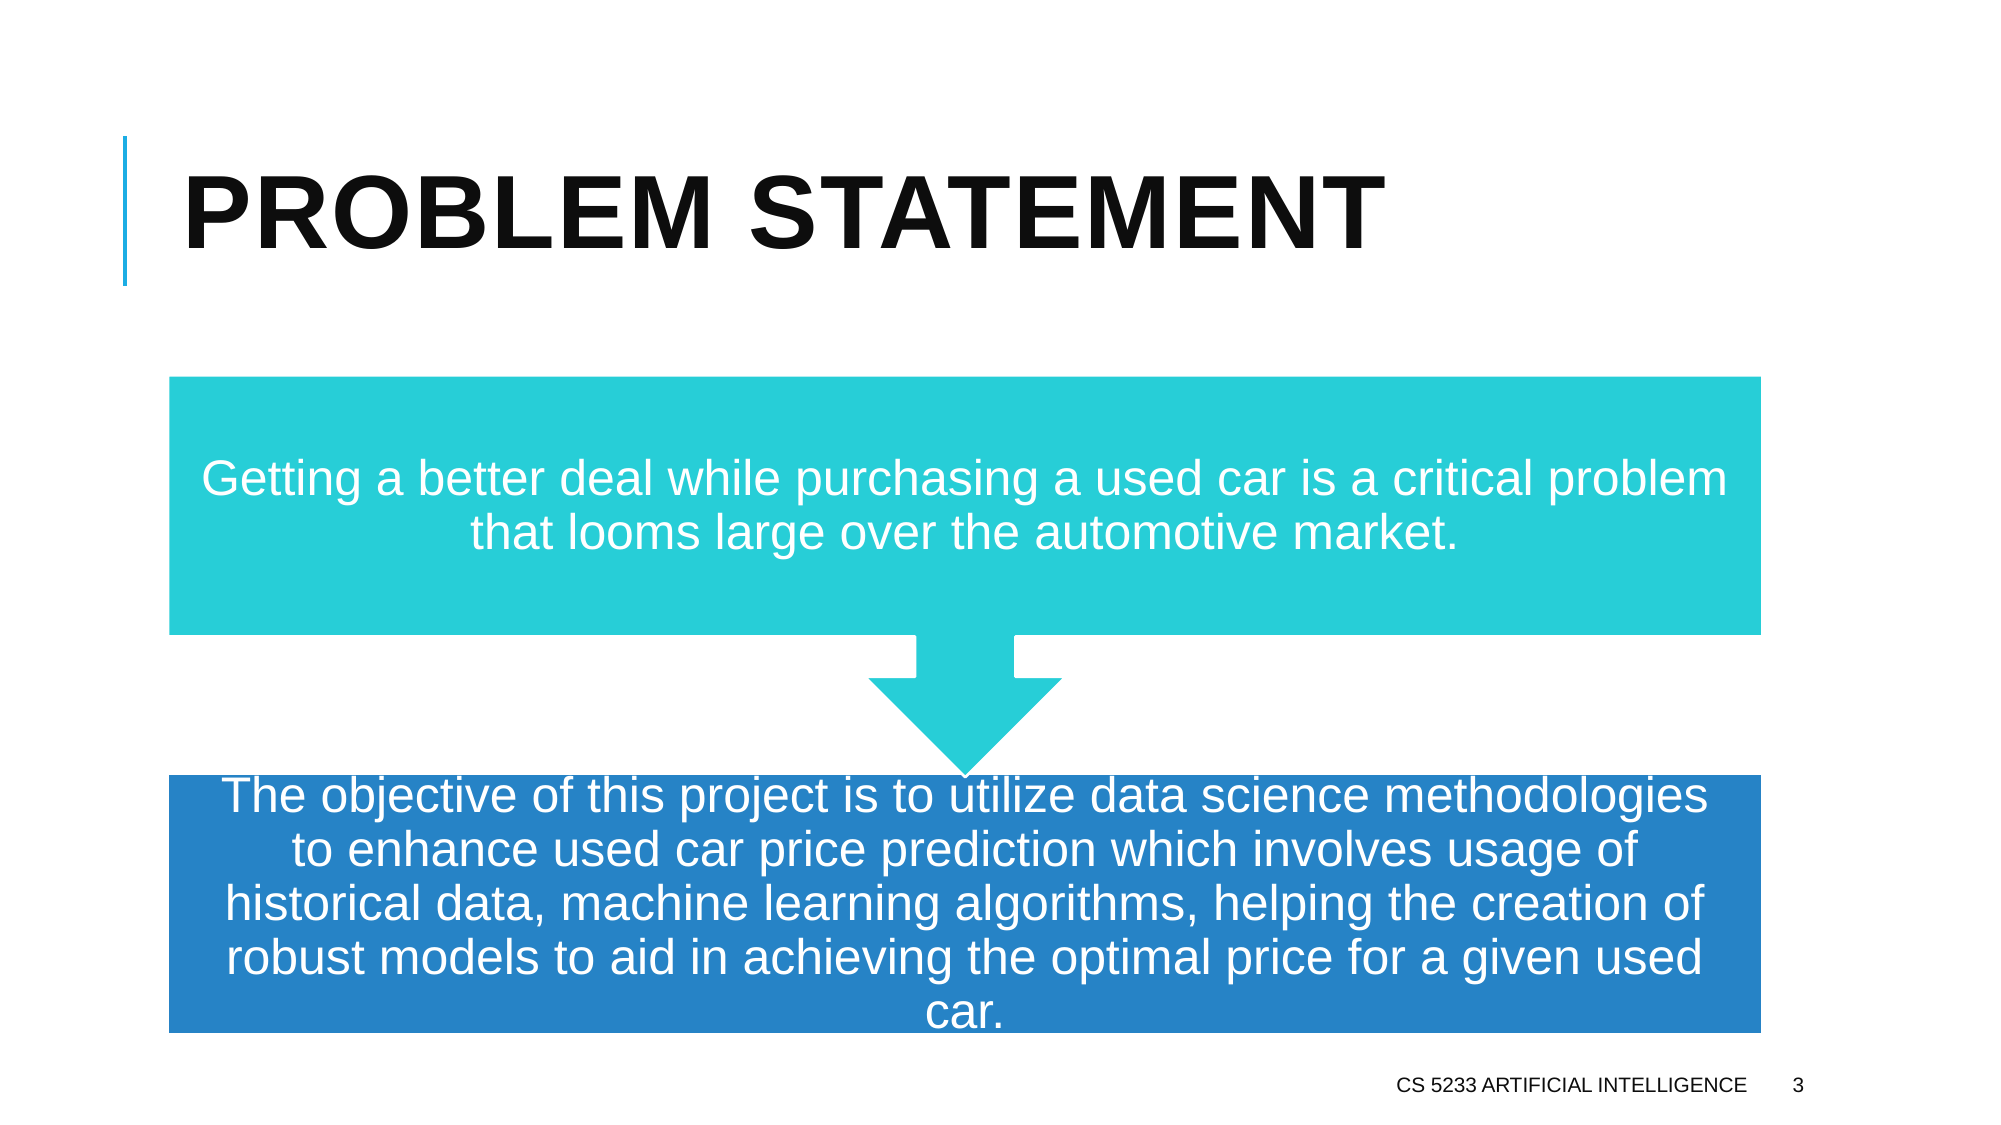

# Problem Statement
The objective of this project is to utilize data science methodologies to enhance used car price prediction which involves usage of historical data, machine learning algorithms, helping the creation of robust models to aid in achieving the optimal price for a given used car.
Getting a better deal while purchasing a used car is a critical problem that looms large over the automotive market.
CS 5233 Artificial Intelligence
3